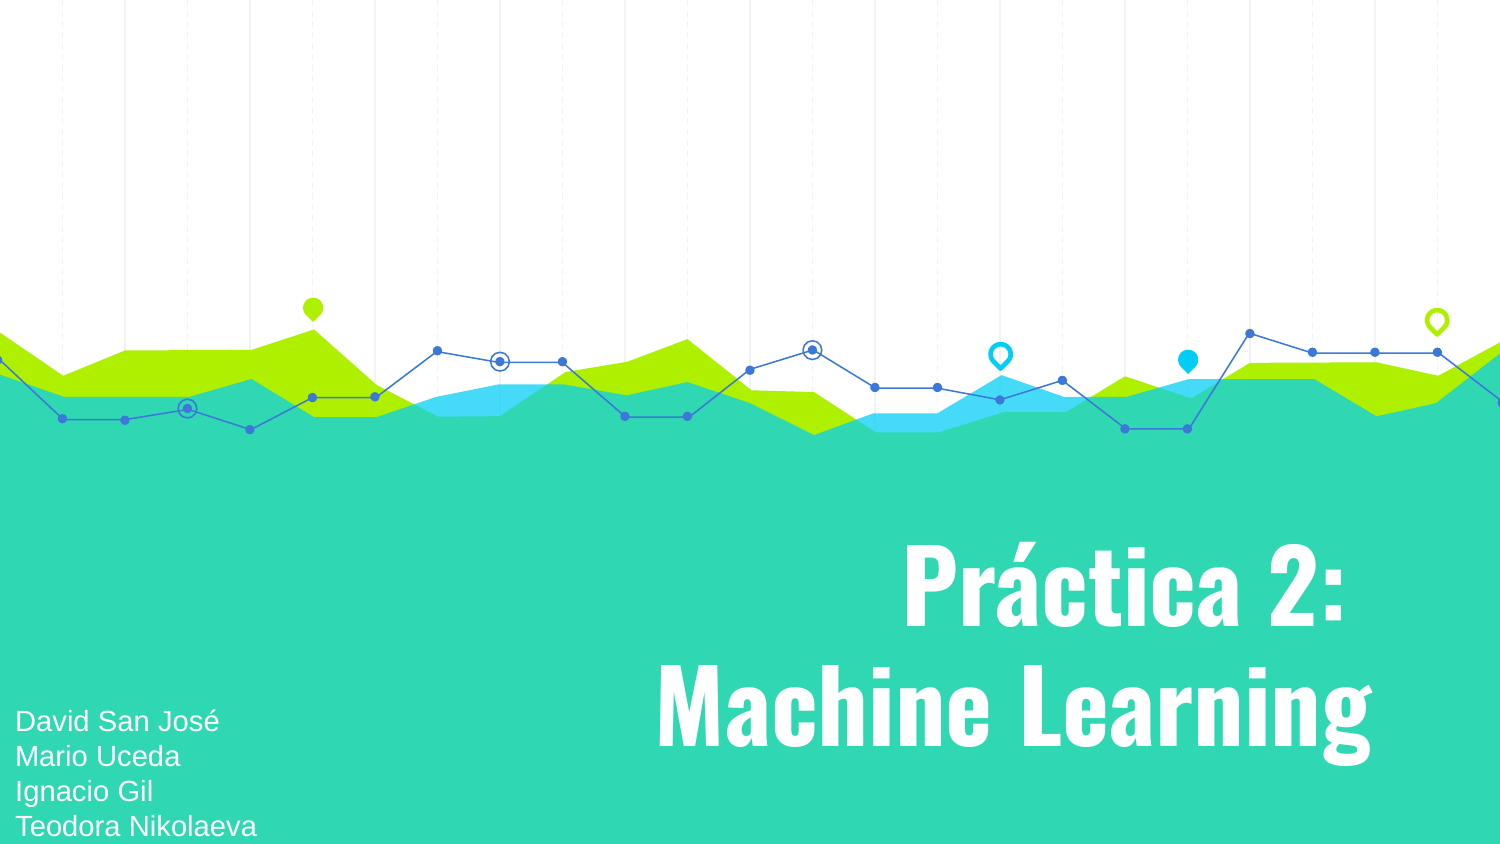

# Práctica 2:
Machine Learning
David San José
Mario Uceda
Ignacio Gil
Teodora Nikolaeva